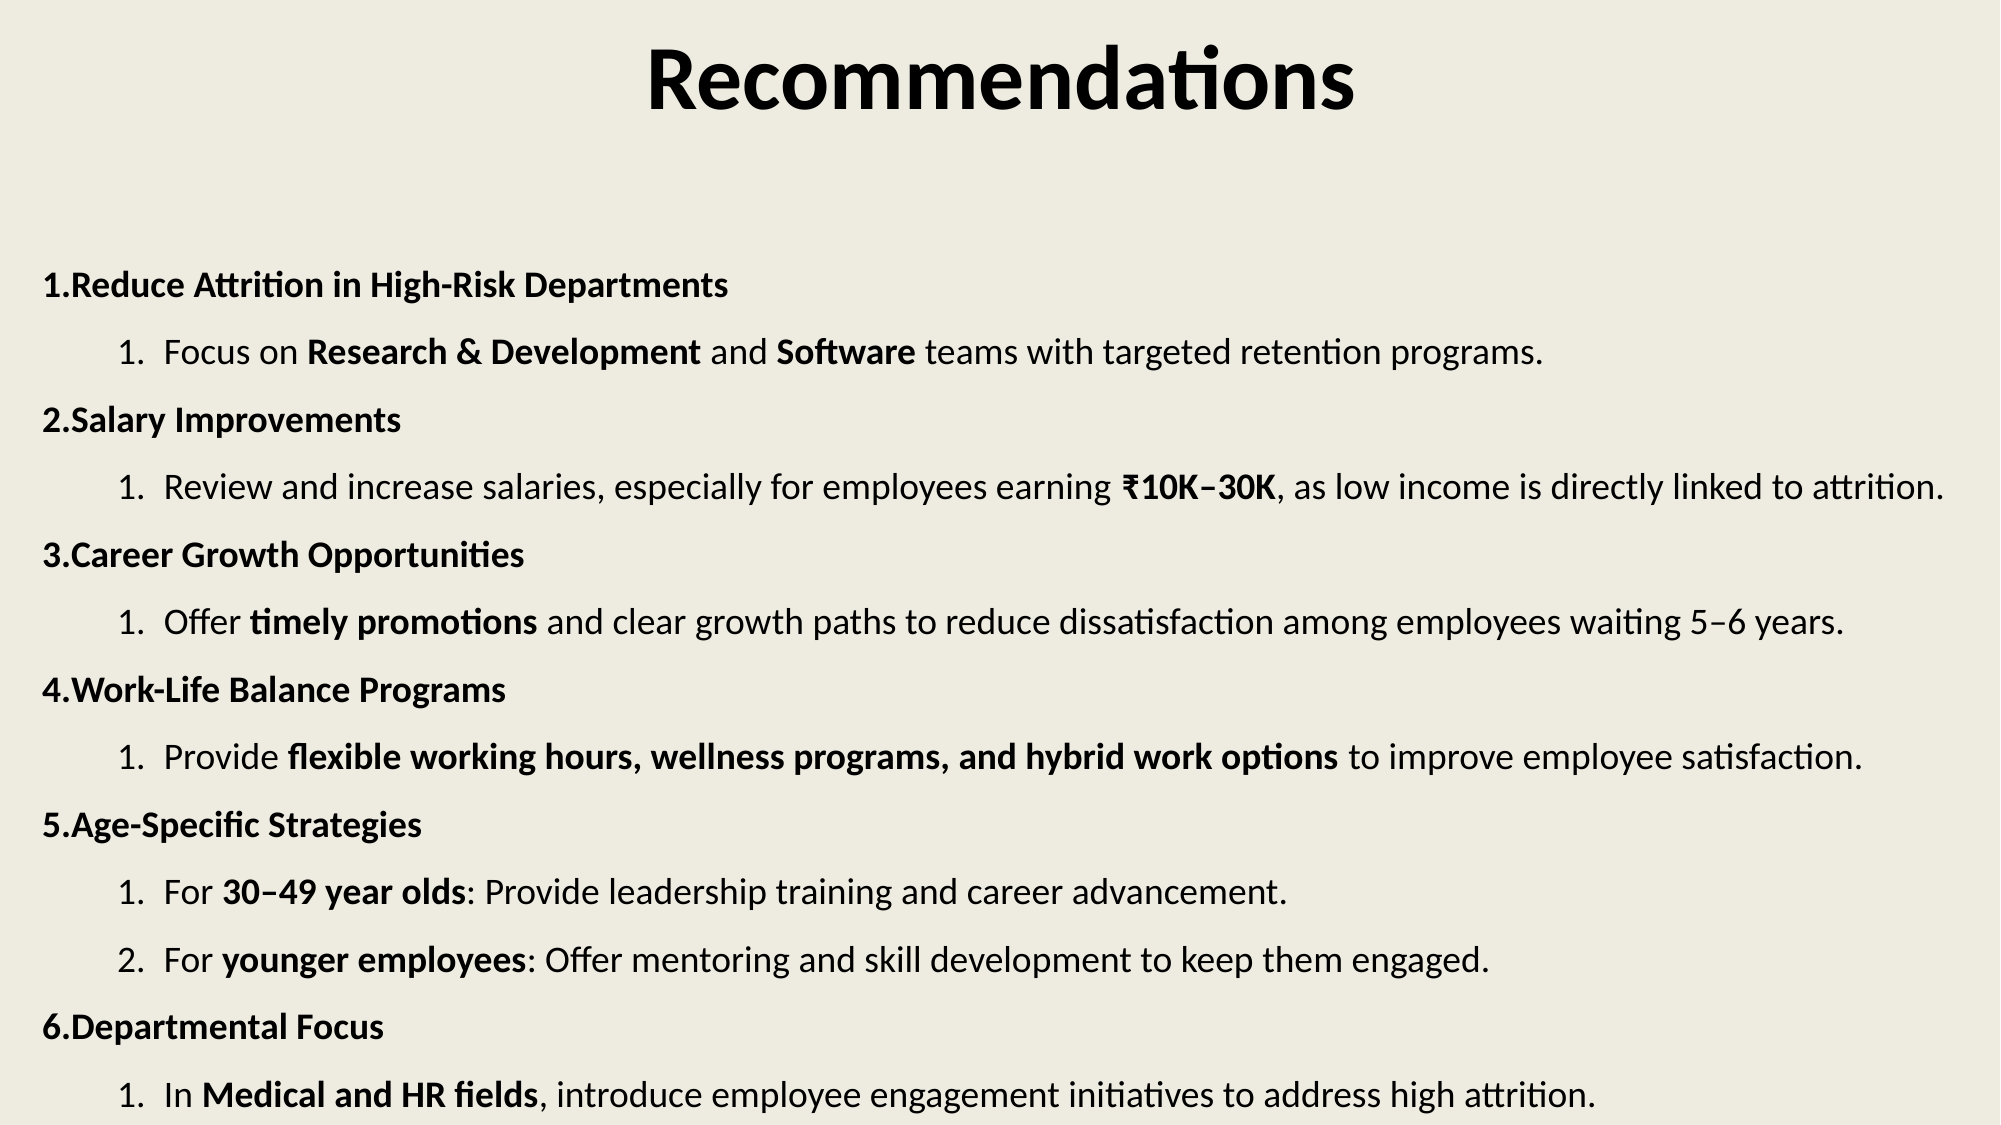

Recommendations

Reduce Attrition in High-Risk Departments
Focus on Research & Development and Software teams with targeted retention programs.
Salary Improvements
Review and increase salaries, especially for employees earning ₹10K–30K, as low income is directly linked to attrition.
Career Growth Opportunities
Offer timely promotions and clear growth paths to reduce dissatisfaction among employees waiting 5–6 years.
Work-Life Balance Programs
Provide flexible working hours, wellness programs, and hybrid work options to improve employee satisfaction.
Age-Specific Strategies
For 30–49 year olds: Provide leadership training and career advancement.
For younger employees: Offer mentoring and skill development to keep them engaged.
Departmental Focus
In Medical and HR fields, introduce employee engagement initiatives to address high attrition.